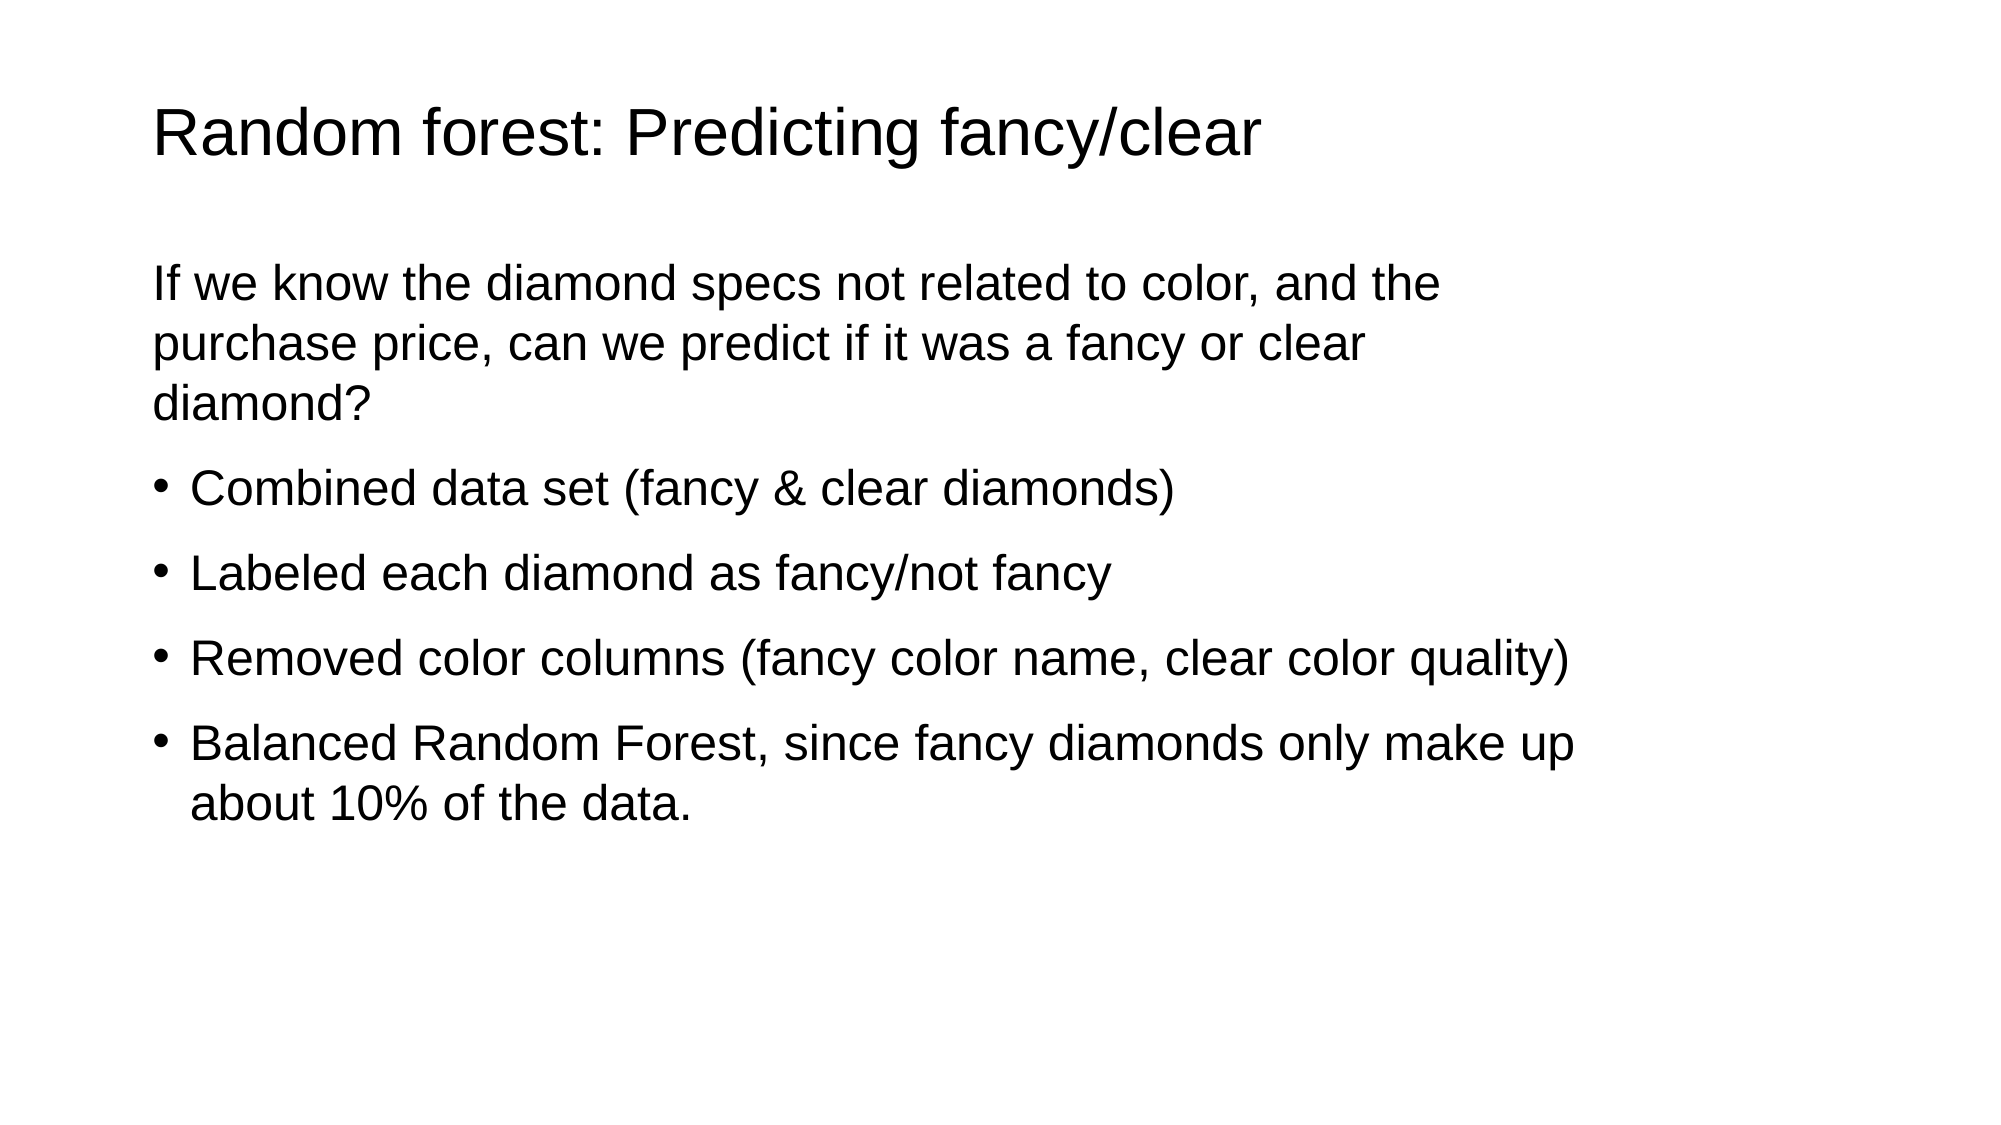

# Random forest: Predicting fancy/clear
If we know the diamond specs not related to color, and the purchase price, can we predict if it was a fancy or clear diamond?
Combined data set (fancy & clear diamonds)
Labeled each diamond as fancy/not fancy
Removed color columns (fancy color name, clear color quality)
Balanced Random Forest, since fancy diamonds only make up about 10% of the data.